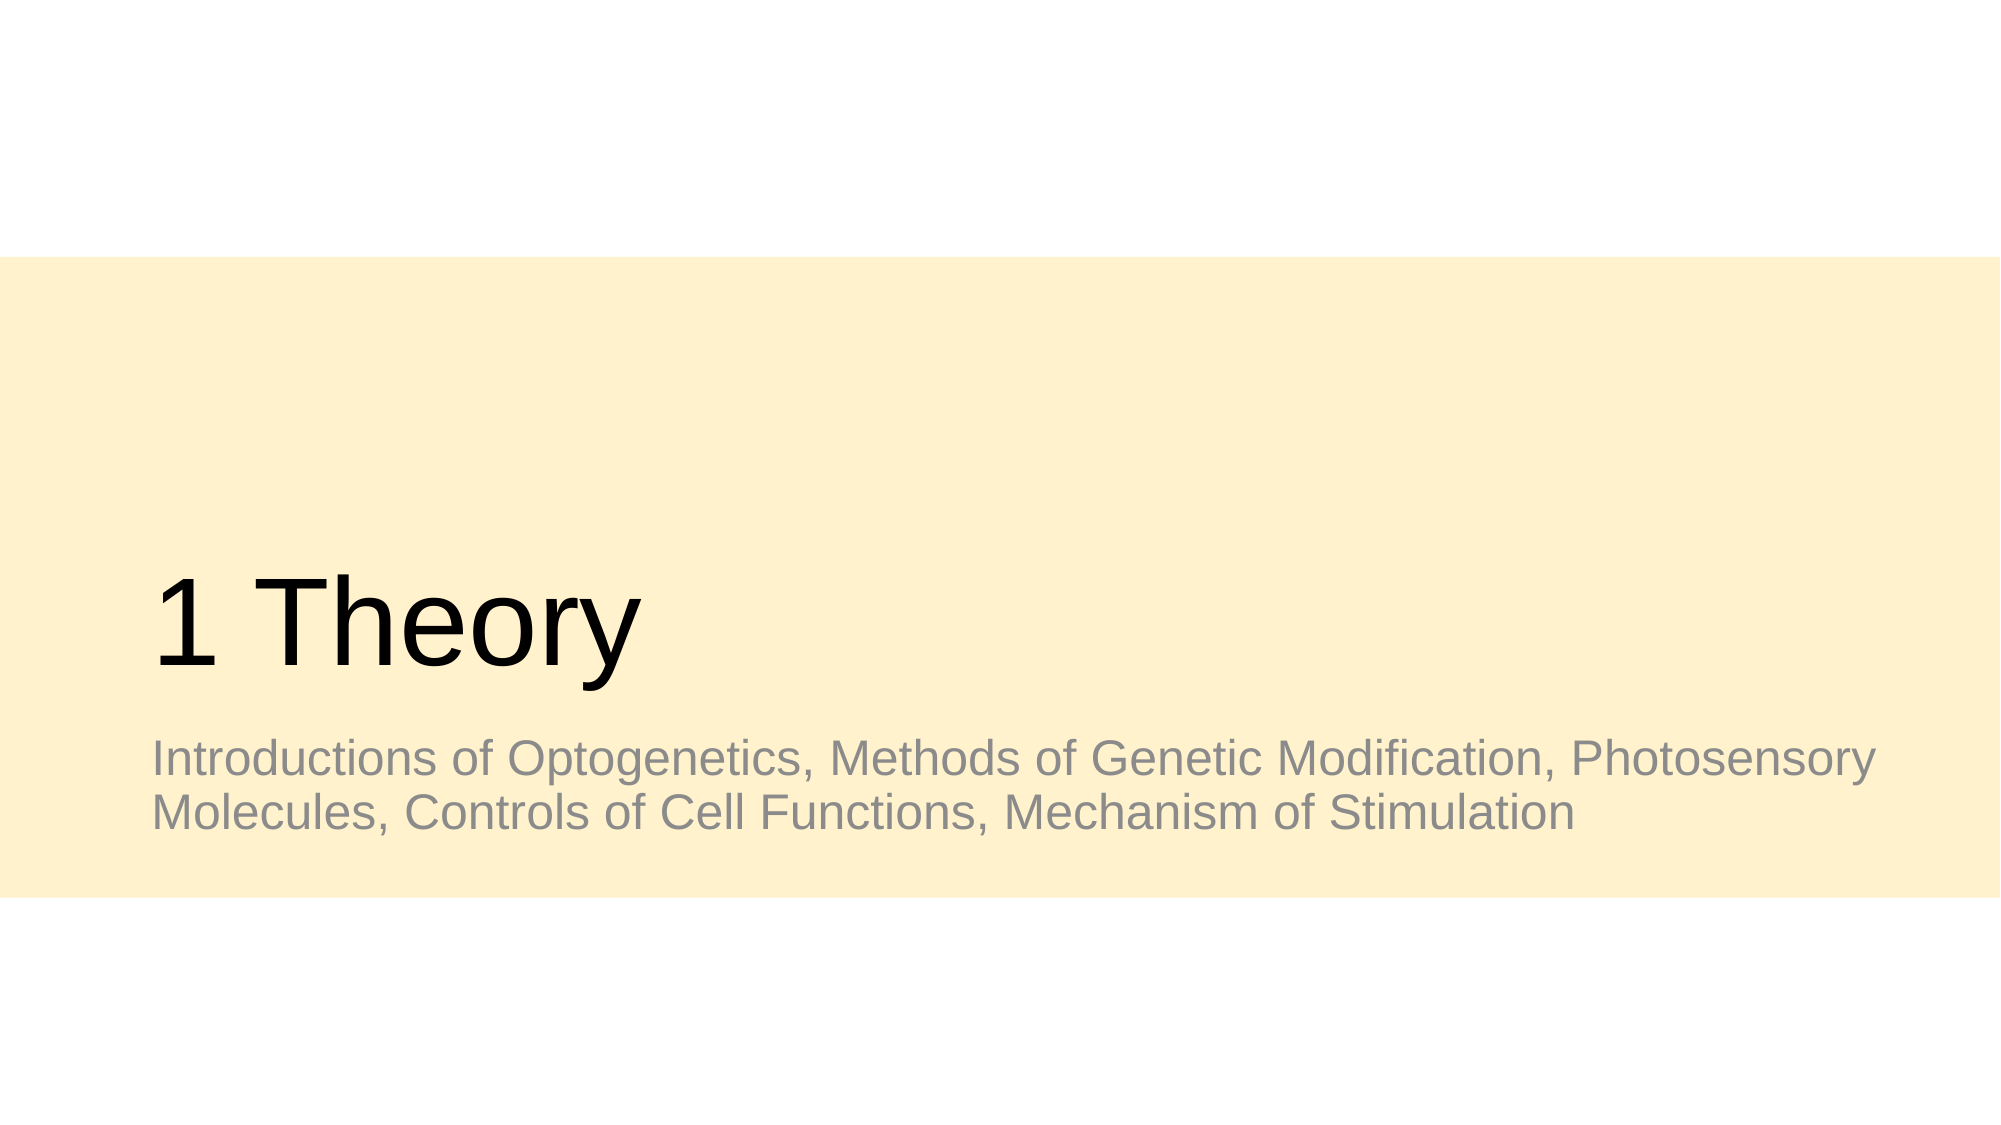

# 1 Theory

Introductions of Optogenetics, Methods of Genetic Modification, Photosensory Molecules, Controls of Cell Functions, Mechanism of Stimulation